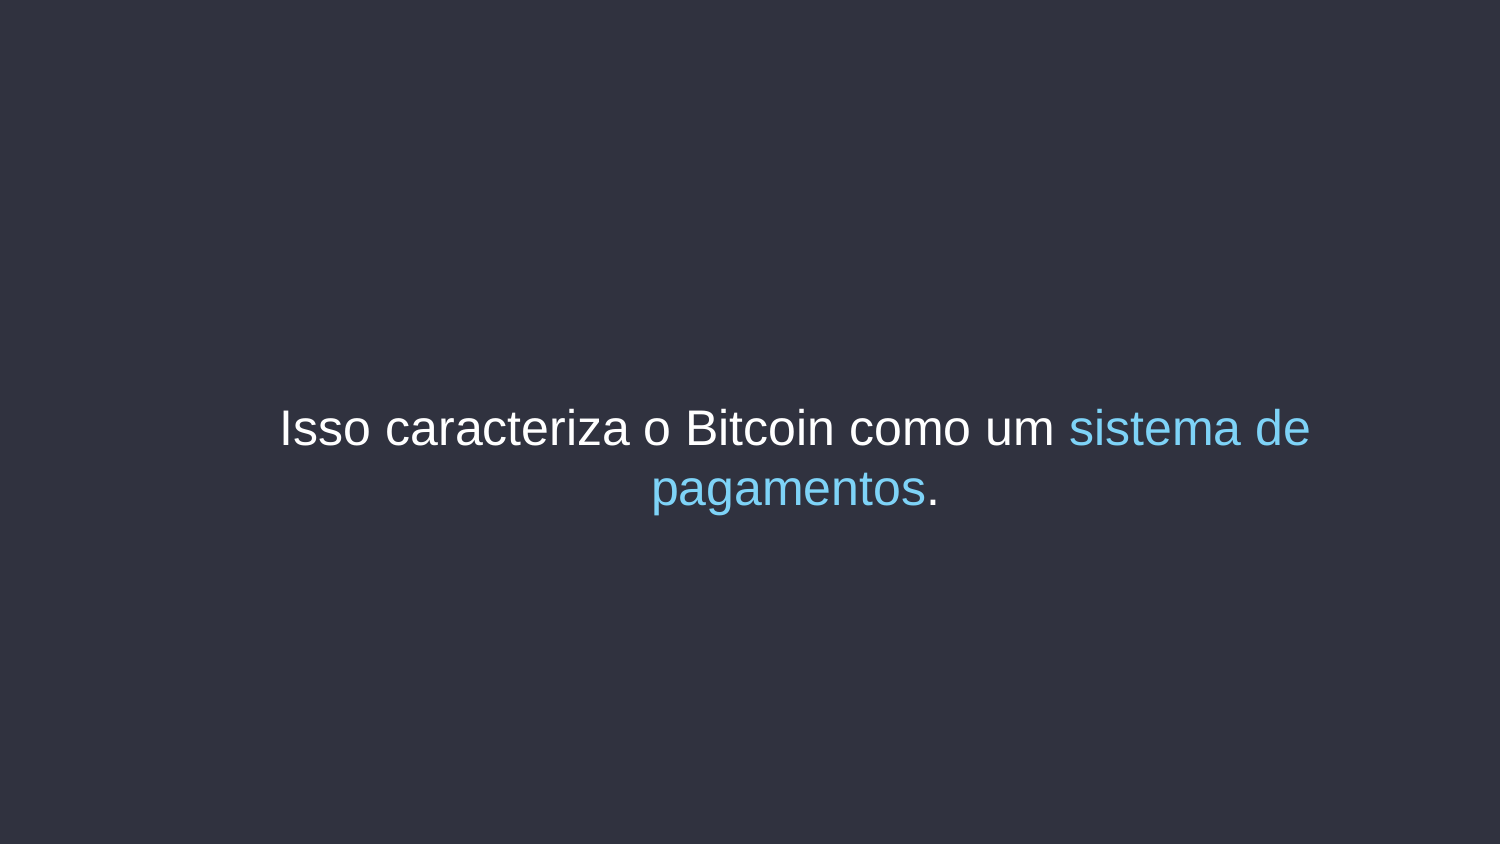

# Isso caracteriza o Bitcoin como um sistema de pagamentos.